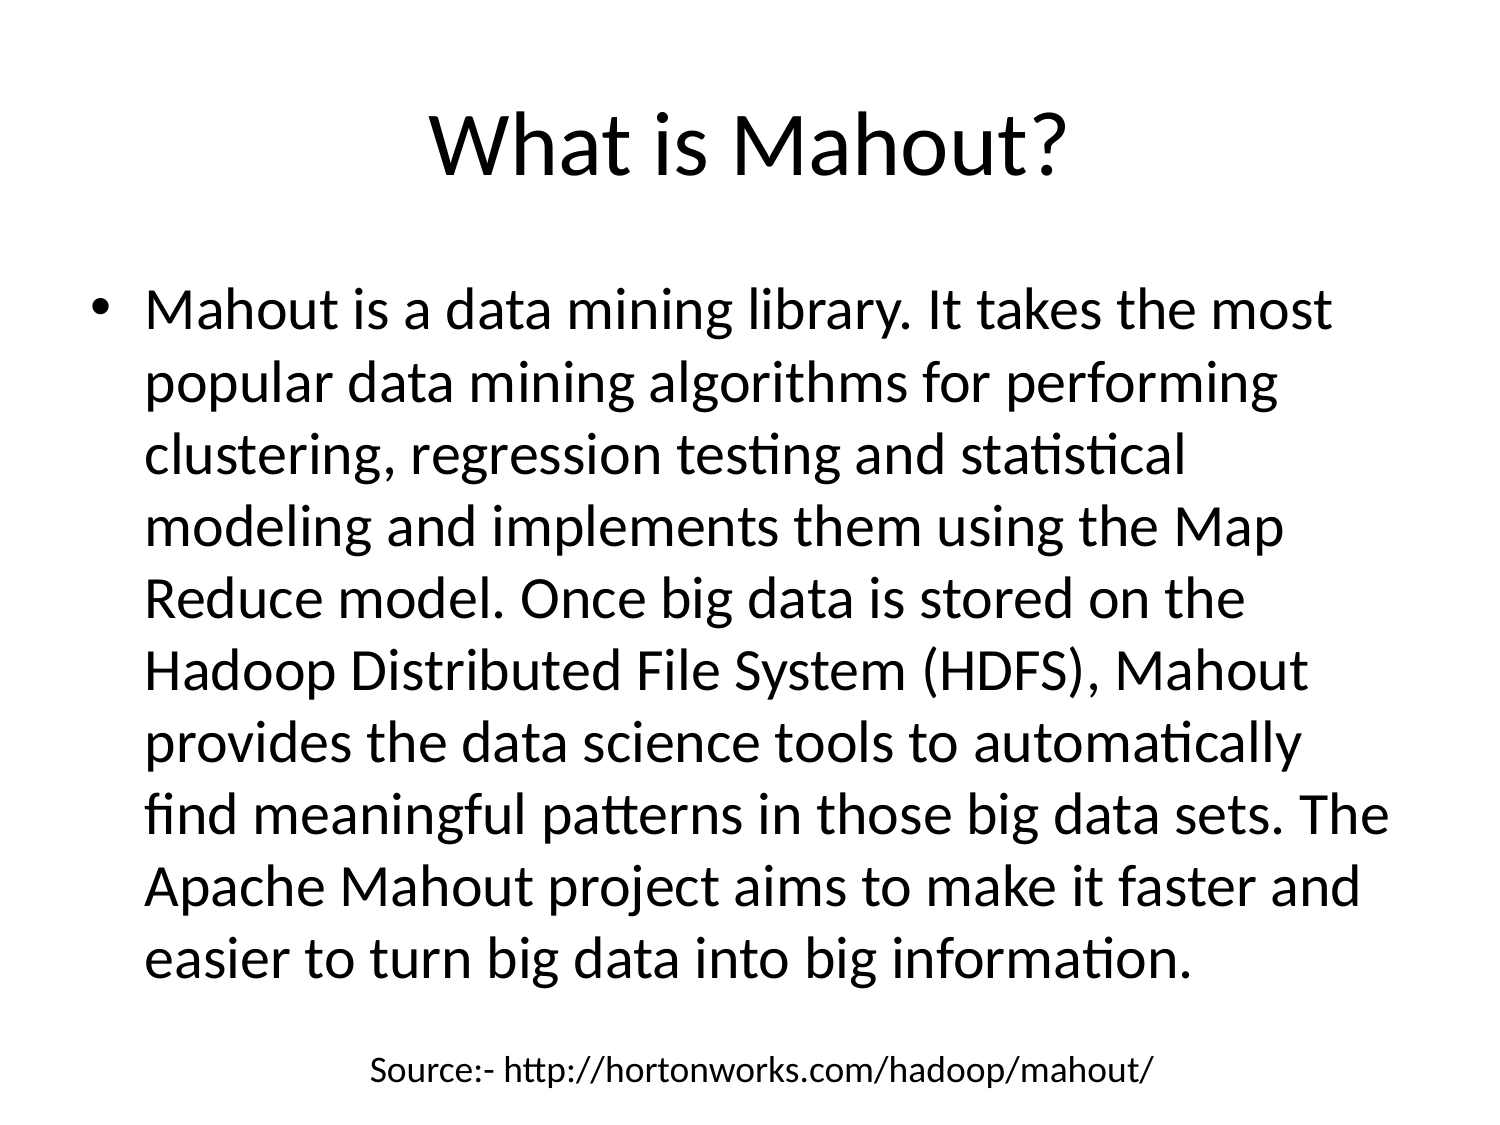

# What is Mahout?
Mahout is a data mining library. It takes the most popular data mining algorithms for performing clustering, regression testing and statistical modeling and implements them using the Map Reduce model. Once big data is stored on the Hadoop Distributed File System (HDFS), Mahout provides the data science tools to automatically find meaningful patterns in those big data sets. The Apache Mahout project aims to make it faster and easier to turn big data into big information.
Source:- http://hortonworks.com/hadoop/mahout/